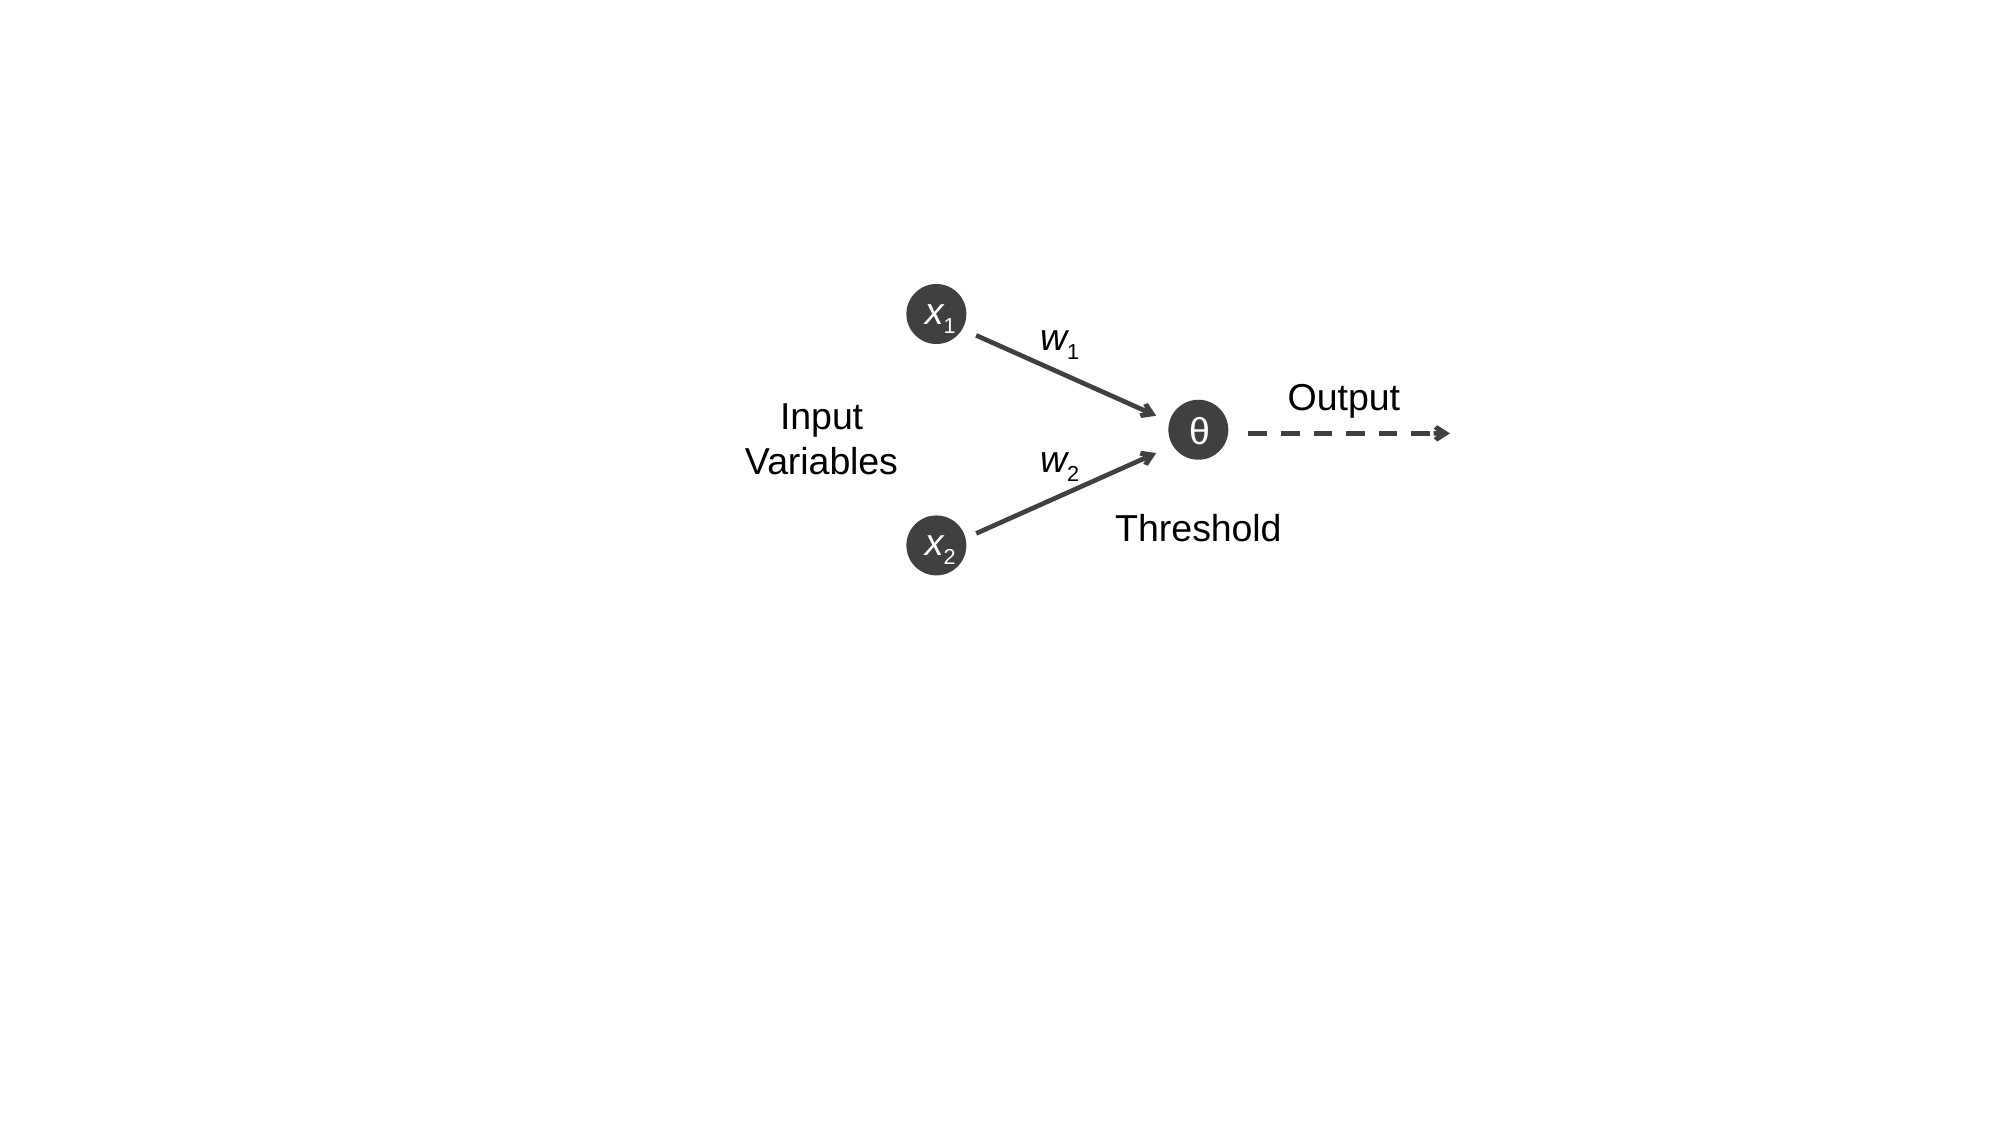

x1

w1
Output
Input
Variables
θ

w2
Threshold
x2